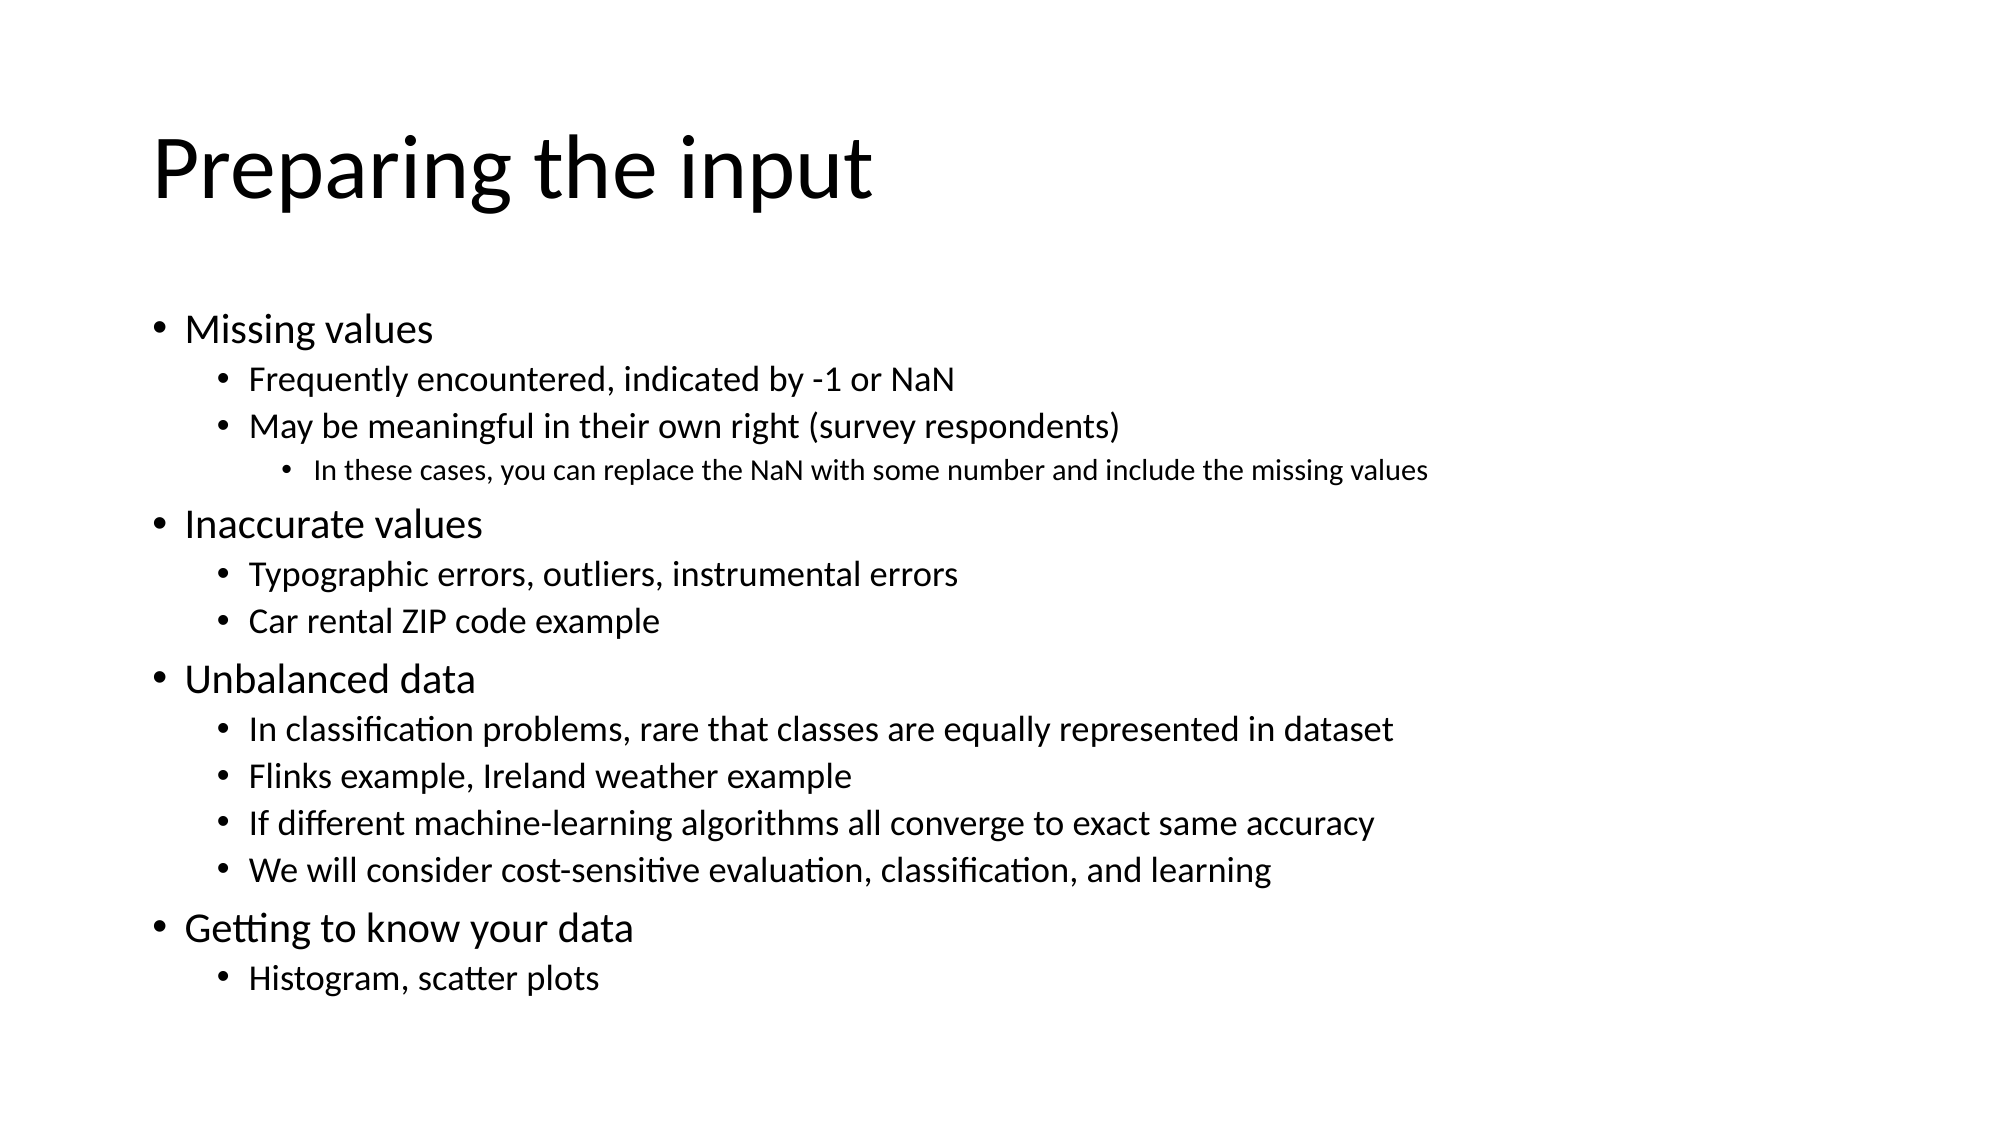

# Preparing the input
Missing values
Frequently encountered, indicated by -1 or NaN
May be meaningful in their own right (survey respondents)
In these cases, you can replace the NaN with some number and include the missing values
Inaccurate values
Typographic errors, outliers, instrumental errors
Car rental ZIP code example
Unbalanced data
In classification problems, rare that classes are equally represented in dataset
Flinks example, Ireland weather example
If different machine-learning algorithms all converge to exact same accuracy
We will consider cost-sensitive evaluation, classification, and learning
Getting to know your data
Histogram, scatter plots